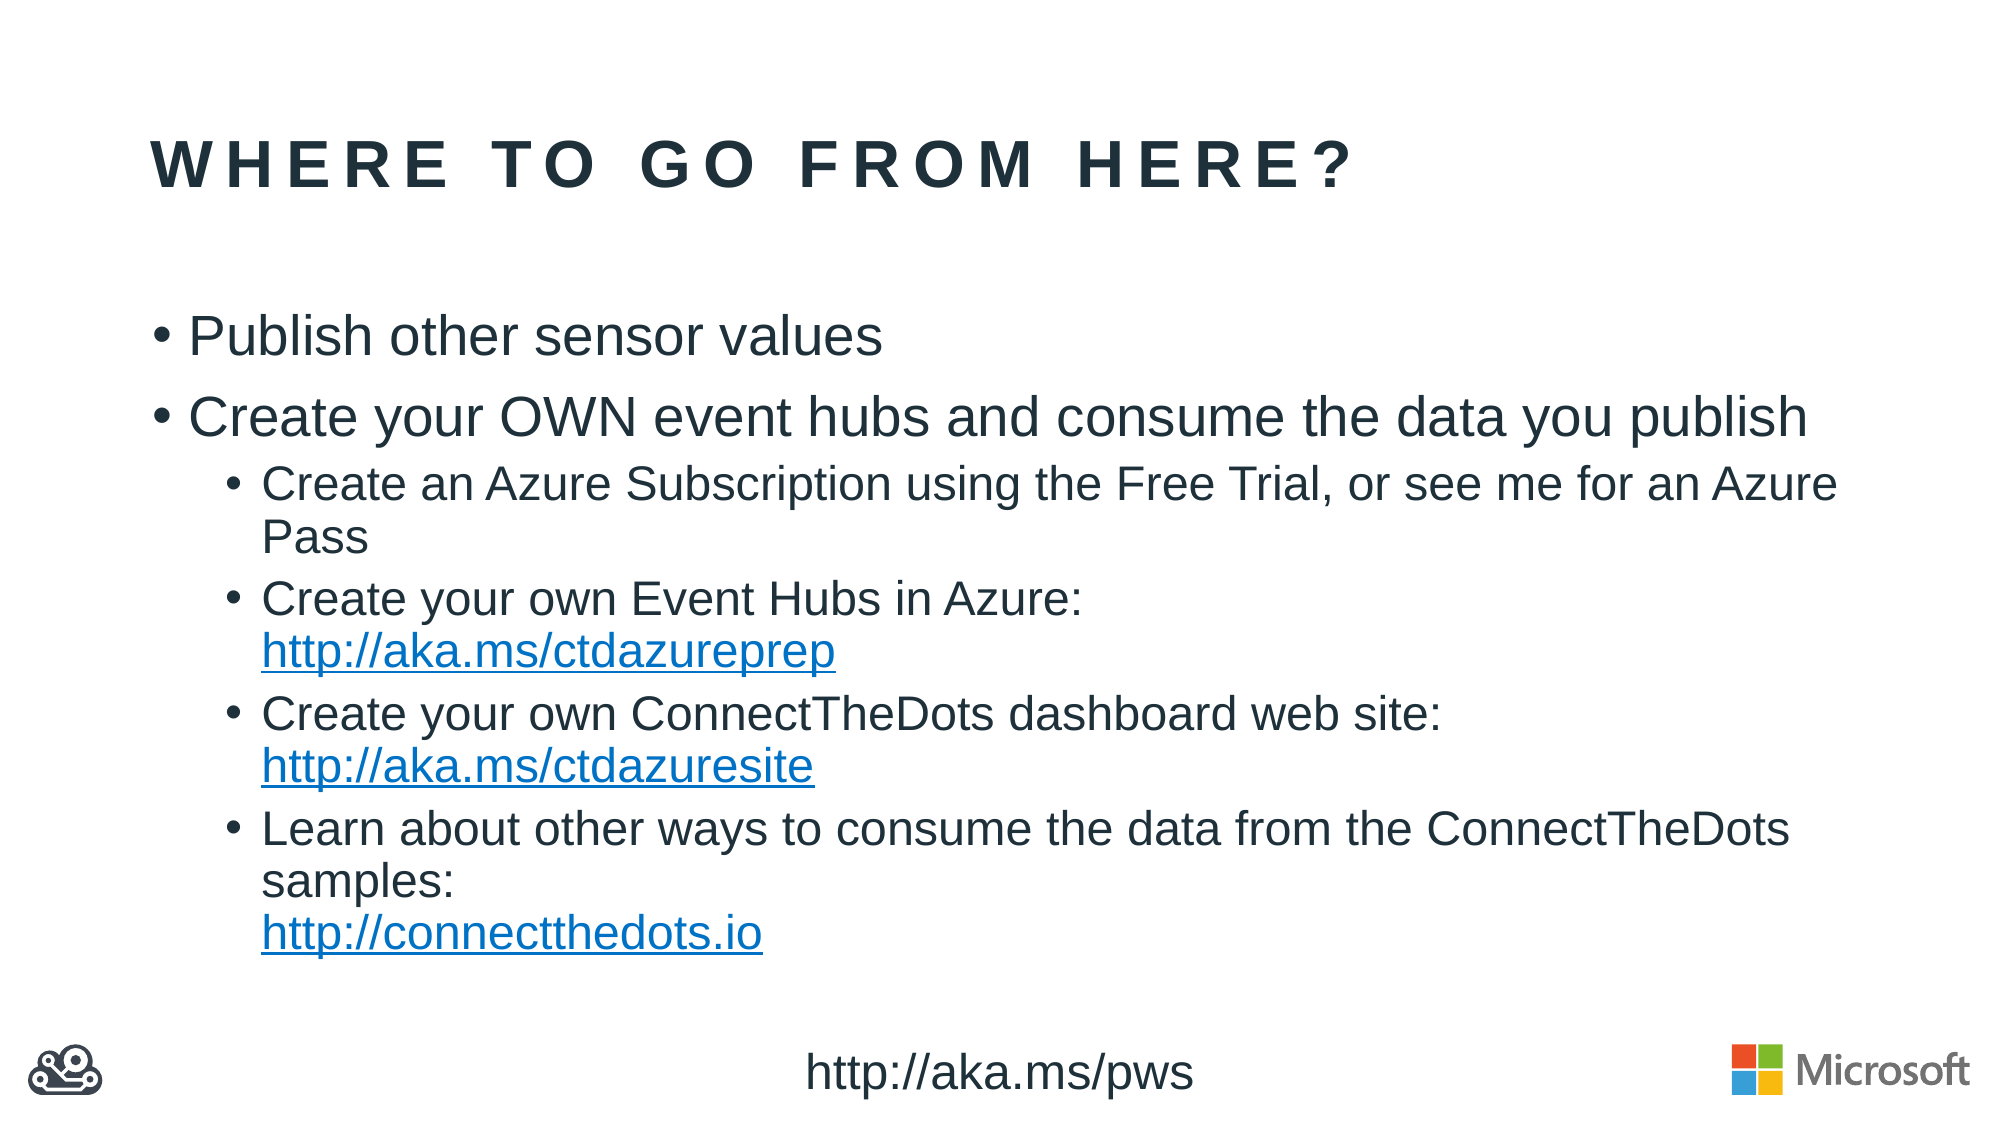

# Where to go from here?
Publish other sensor values
Create your OWN event hubs and consume the data you publish
Create an Azure Subscription using the Free Trial, or see me for an Azure Pass
Create your own Event Hubs in Azure:
http://aka.ms/ctdazureprep
Create your own ConnectTheDots dashboard web site:
http://aka.ms/ctdazuresite
Learn about other ways to consume the data from the ConnectTheDots samples:
http://connectthedots.io